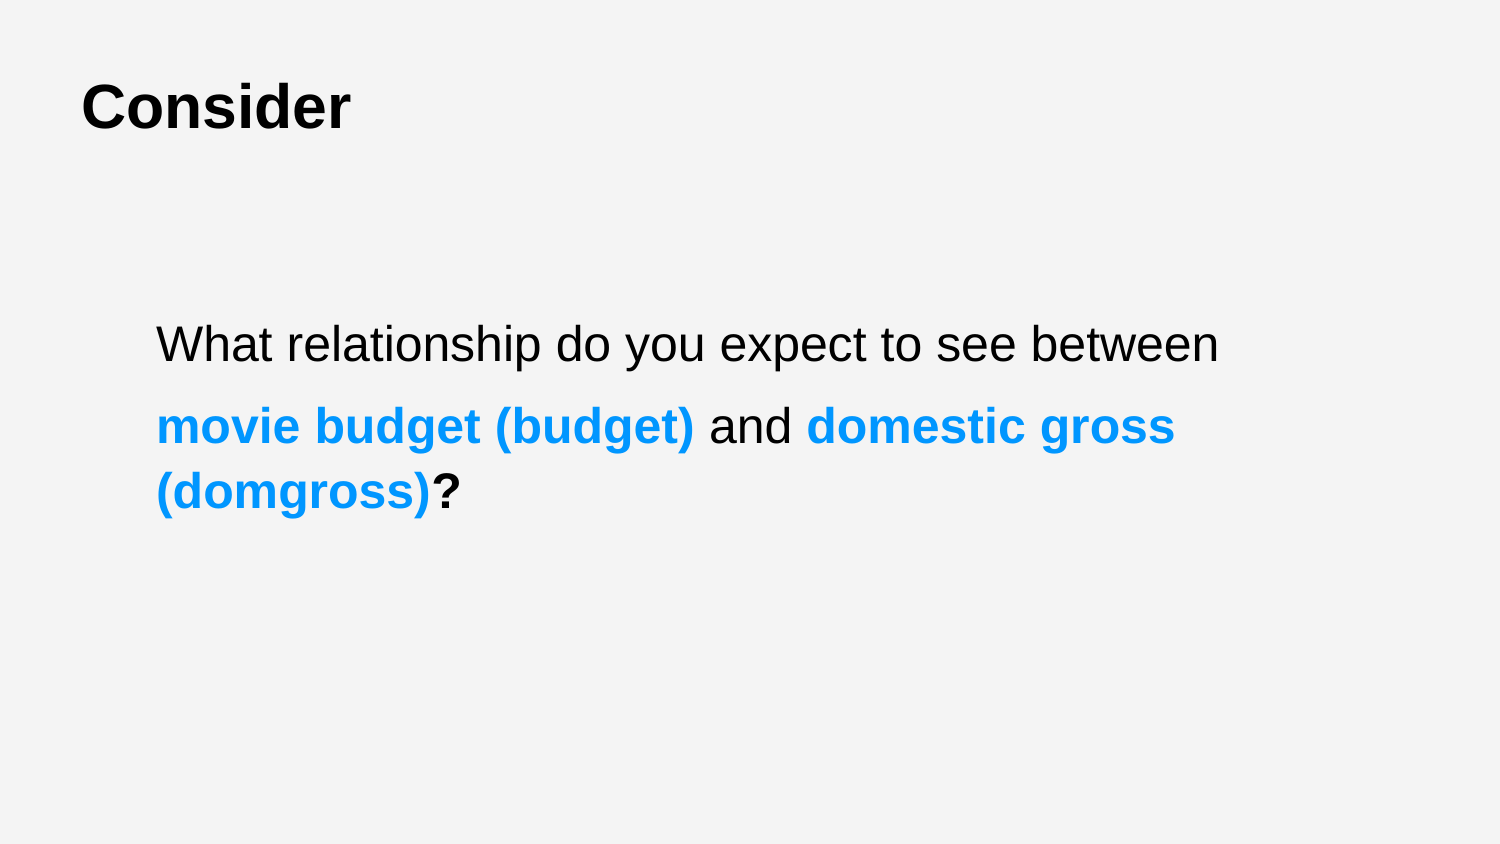

Consider
What relationship do you expect to see between
movie budget (budget) and domestic gross (domgross)?